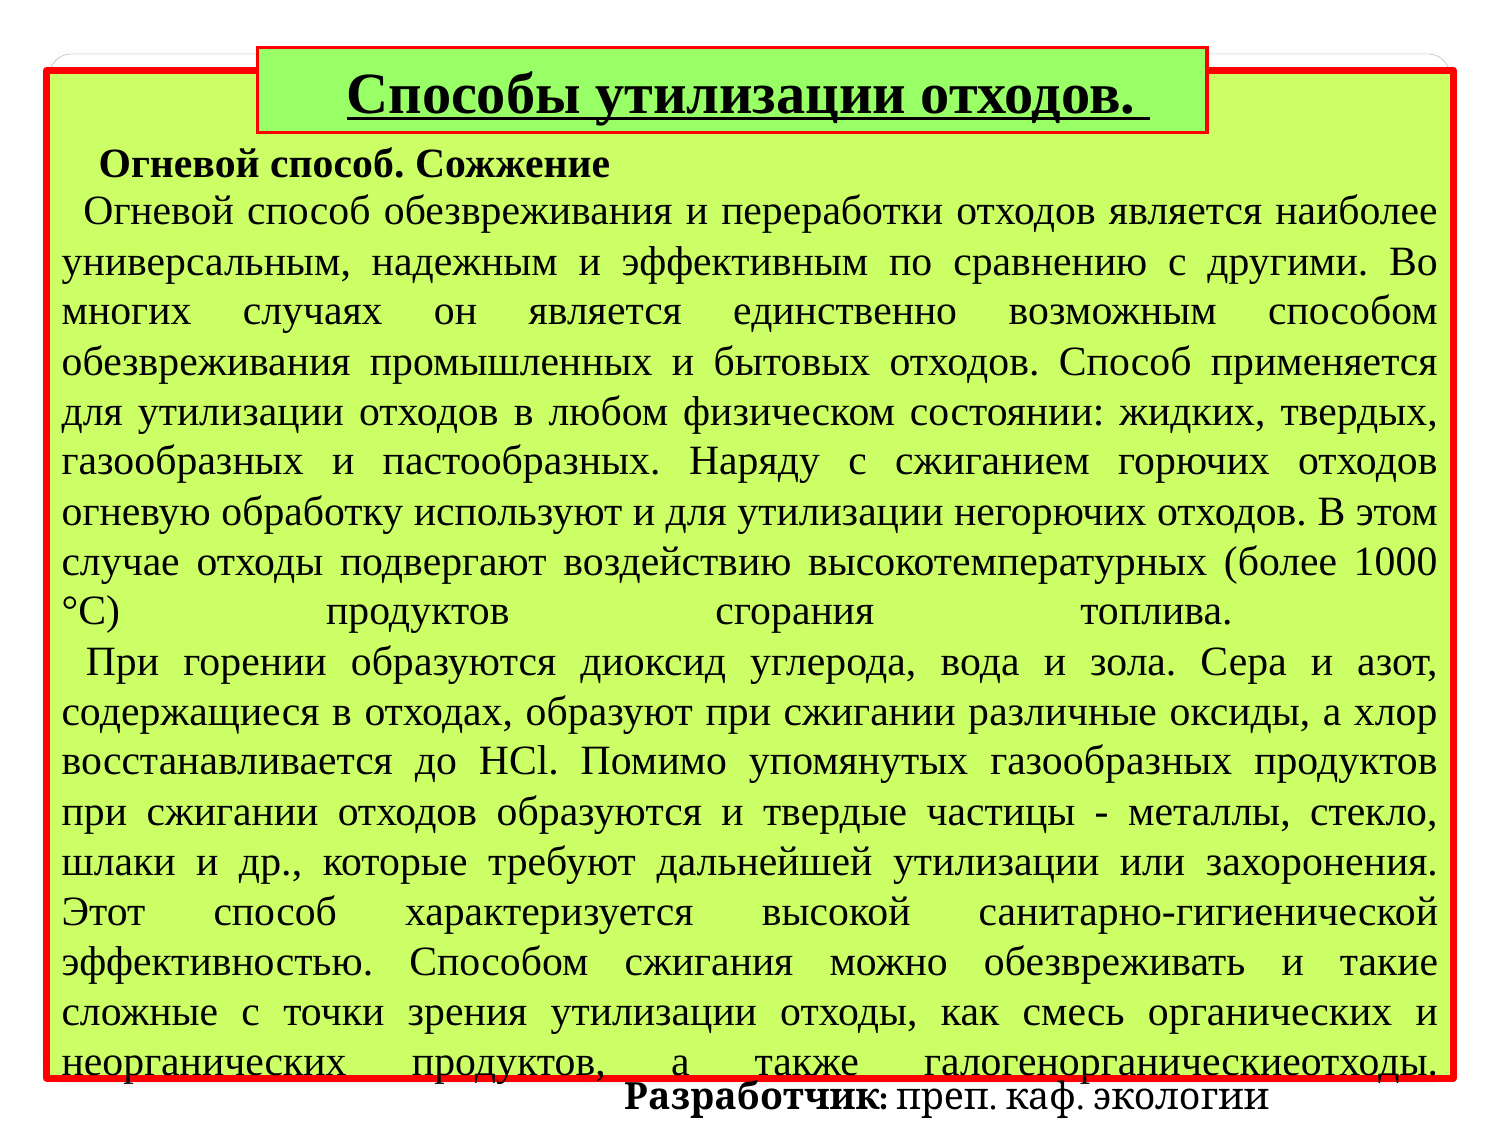

Способы утилизации отходов.

Огневой способ. Сожжение
  Огневой способ обезвреживания и переработки отходов является наиболее универсальным, надежным и эффективным по сравнению с другими. Во многих случаях он является единственно возможным способом обезвреживания промышленных и бытовых отходов. Способ применяется для утилизации отходов в любом физическом состоянии: жидких, твердых, газообразных и пастообразных. Наряду с сжиганием горючих отходов огневую обработку используют и для утилизации негорючих отходов. В этом случае отходы подвергают воздействию высокотемпературных (более 1000 °С) продуктов сгорания топлива.
 При горении образуются диоксид углерода, вода и зола. Сера и азот, содержащиеся в отходах, образуют при сжигании различные оксиды, а хлор восстанавливается до HCl. Помимо упомянутых газообразных продуктов при сжигании отходов образуются и твердые частицы - металлы, стекло, шлаки и др., которые требуют дальнейшей утилизации или захоронения. Этот способ характеризуется высокой санитарно-гигиенической эффективностью. Способом сжигания можно обезвреживать и такие сложные с точки зрения утилизации отходы, как смесь органических и неорганических продуктов, а также галогенорганическиеотходы.
Разработчик: преп. каф. экологии  Кирвель П.И.